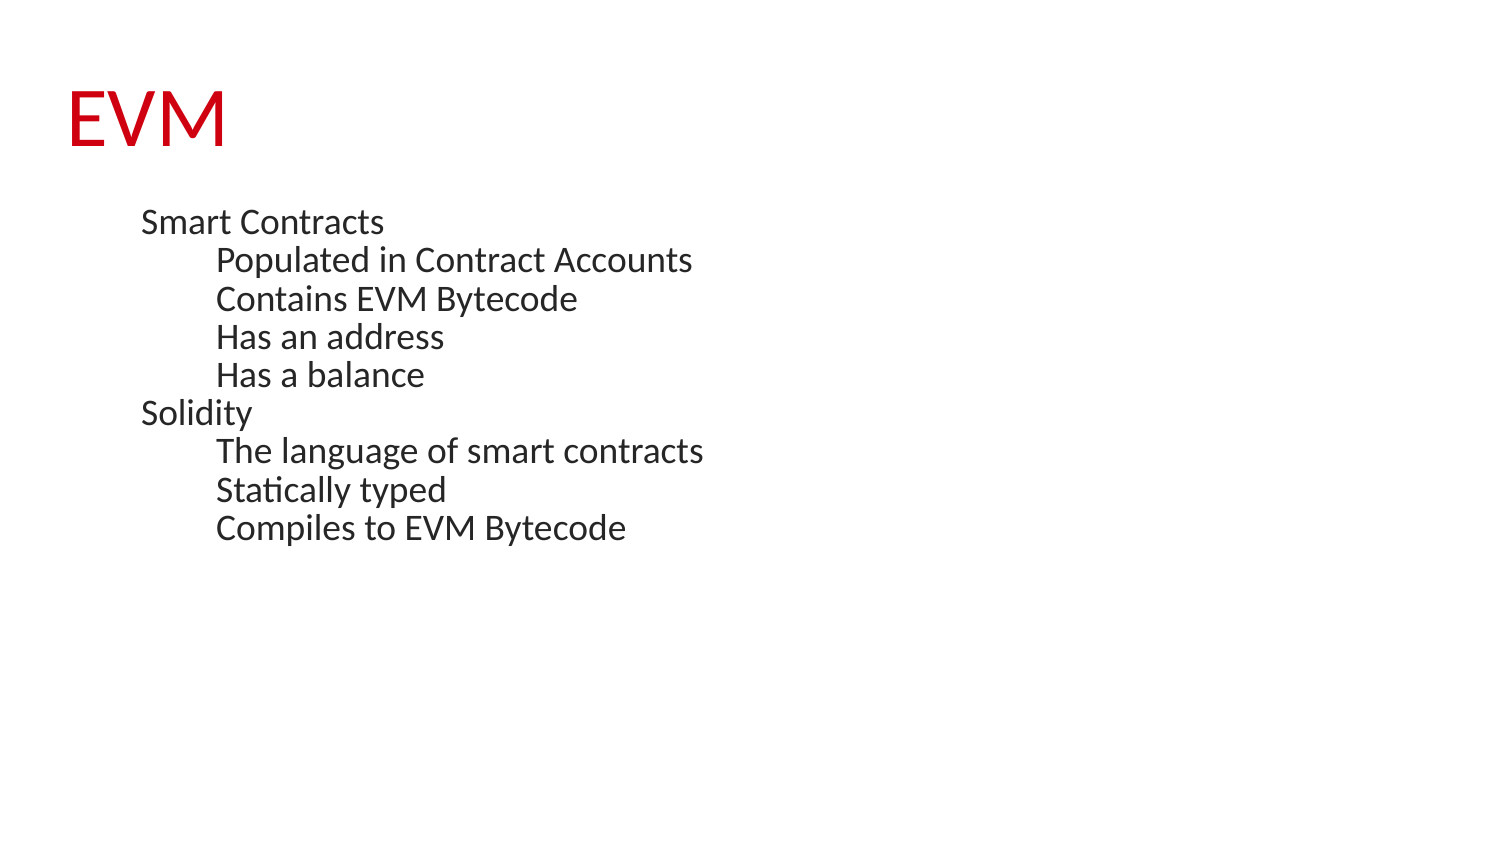

# EVM
Smart Contracts
Populated in Contract Accounts
Contains EVM Bytecode
Has an address
Has a balance
Solidity
The language of smart contracts
Statically typed
Compiles to EVM Bytecode